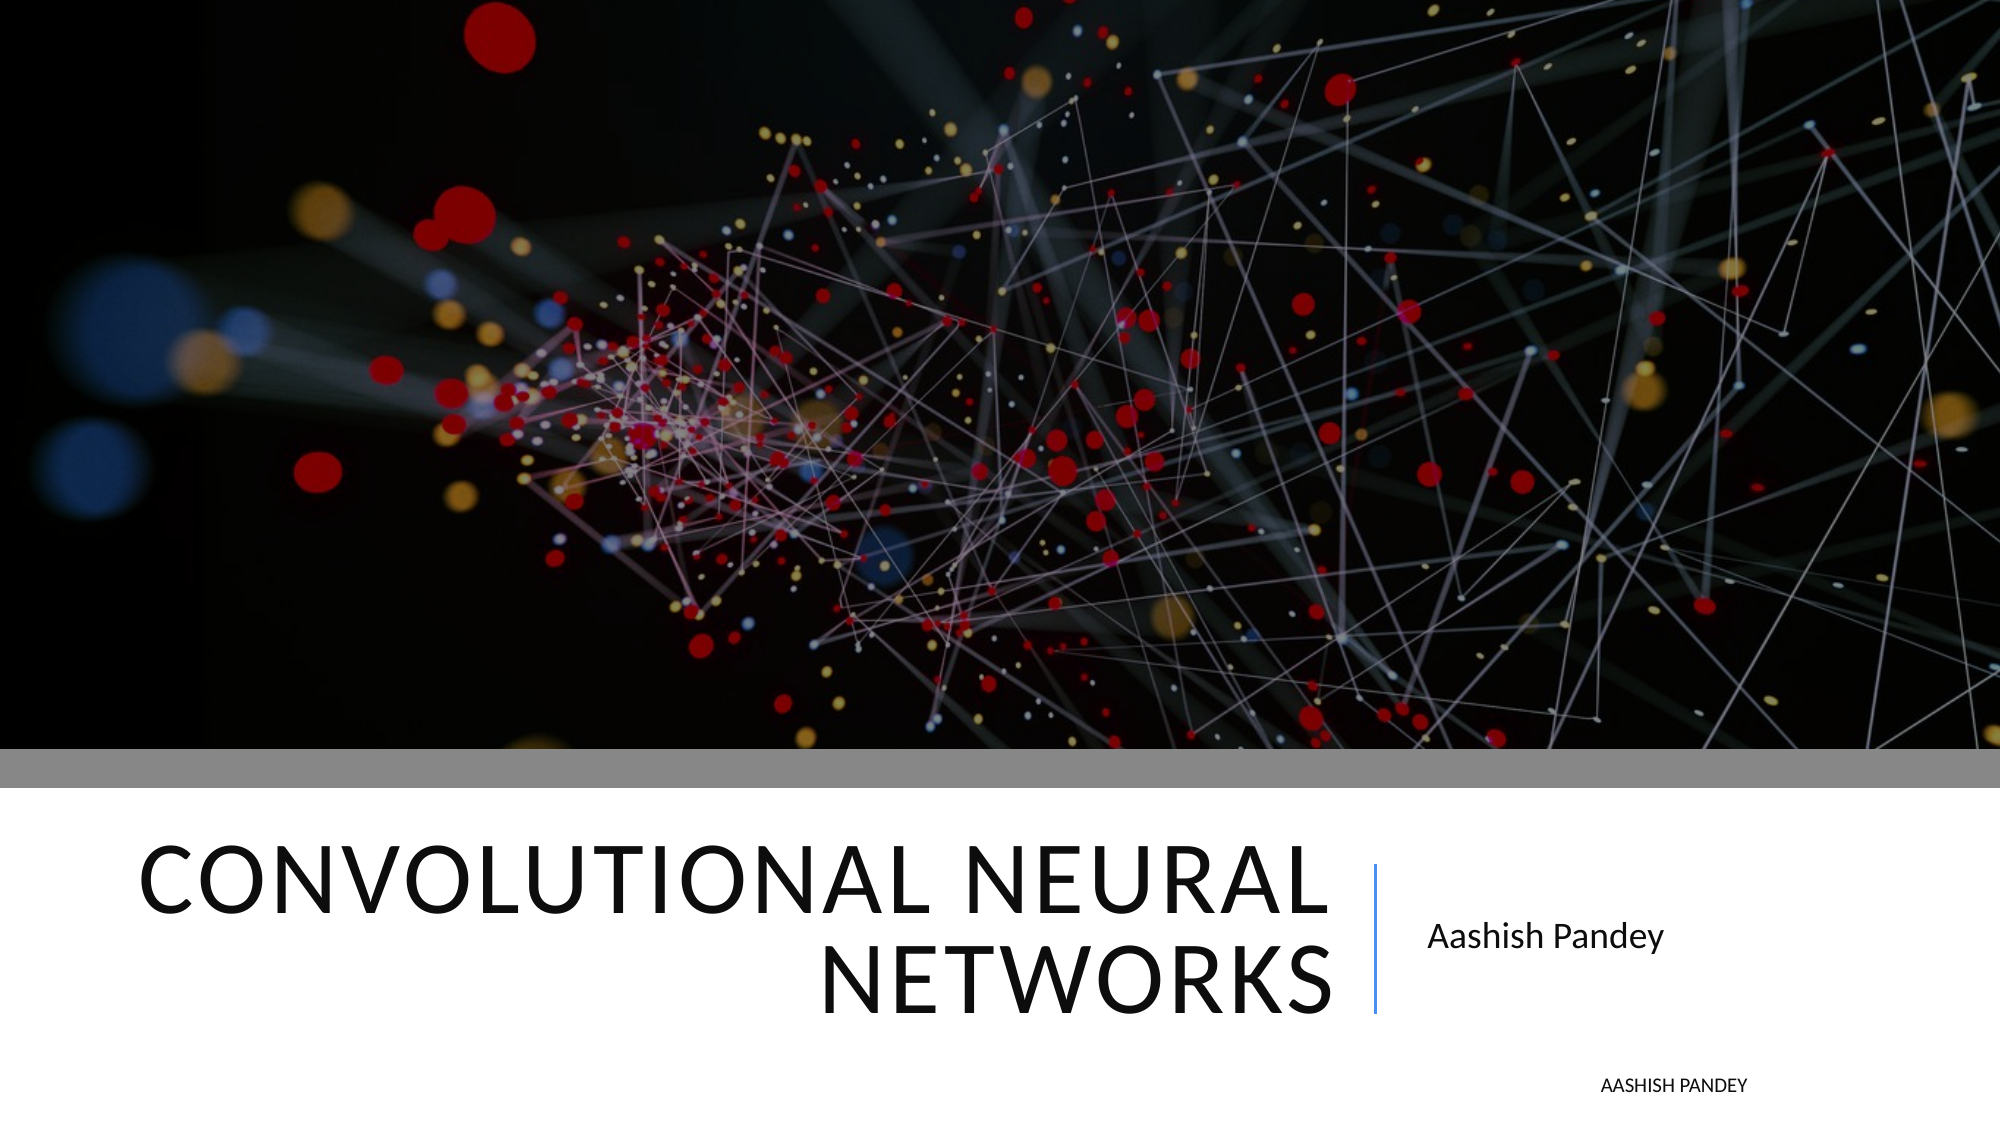

# Convolutional neural networks
Aashish Pandey
Aashish Pandey